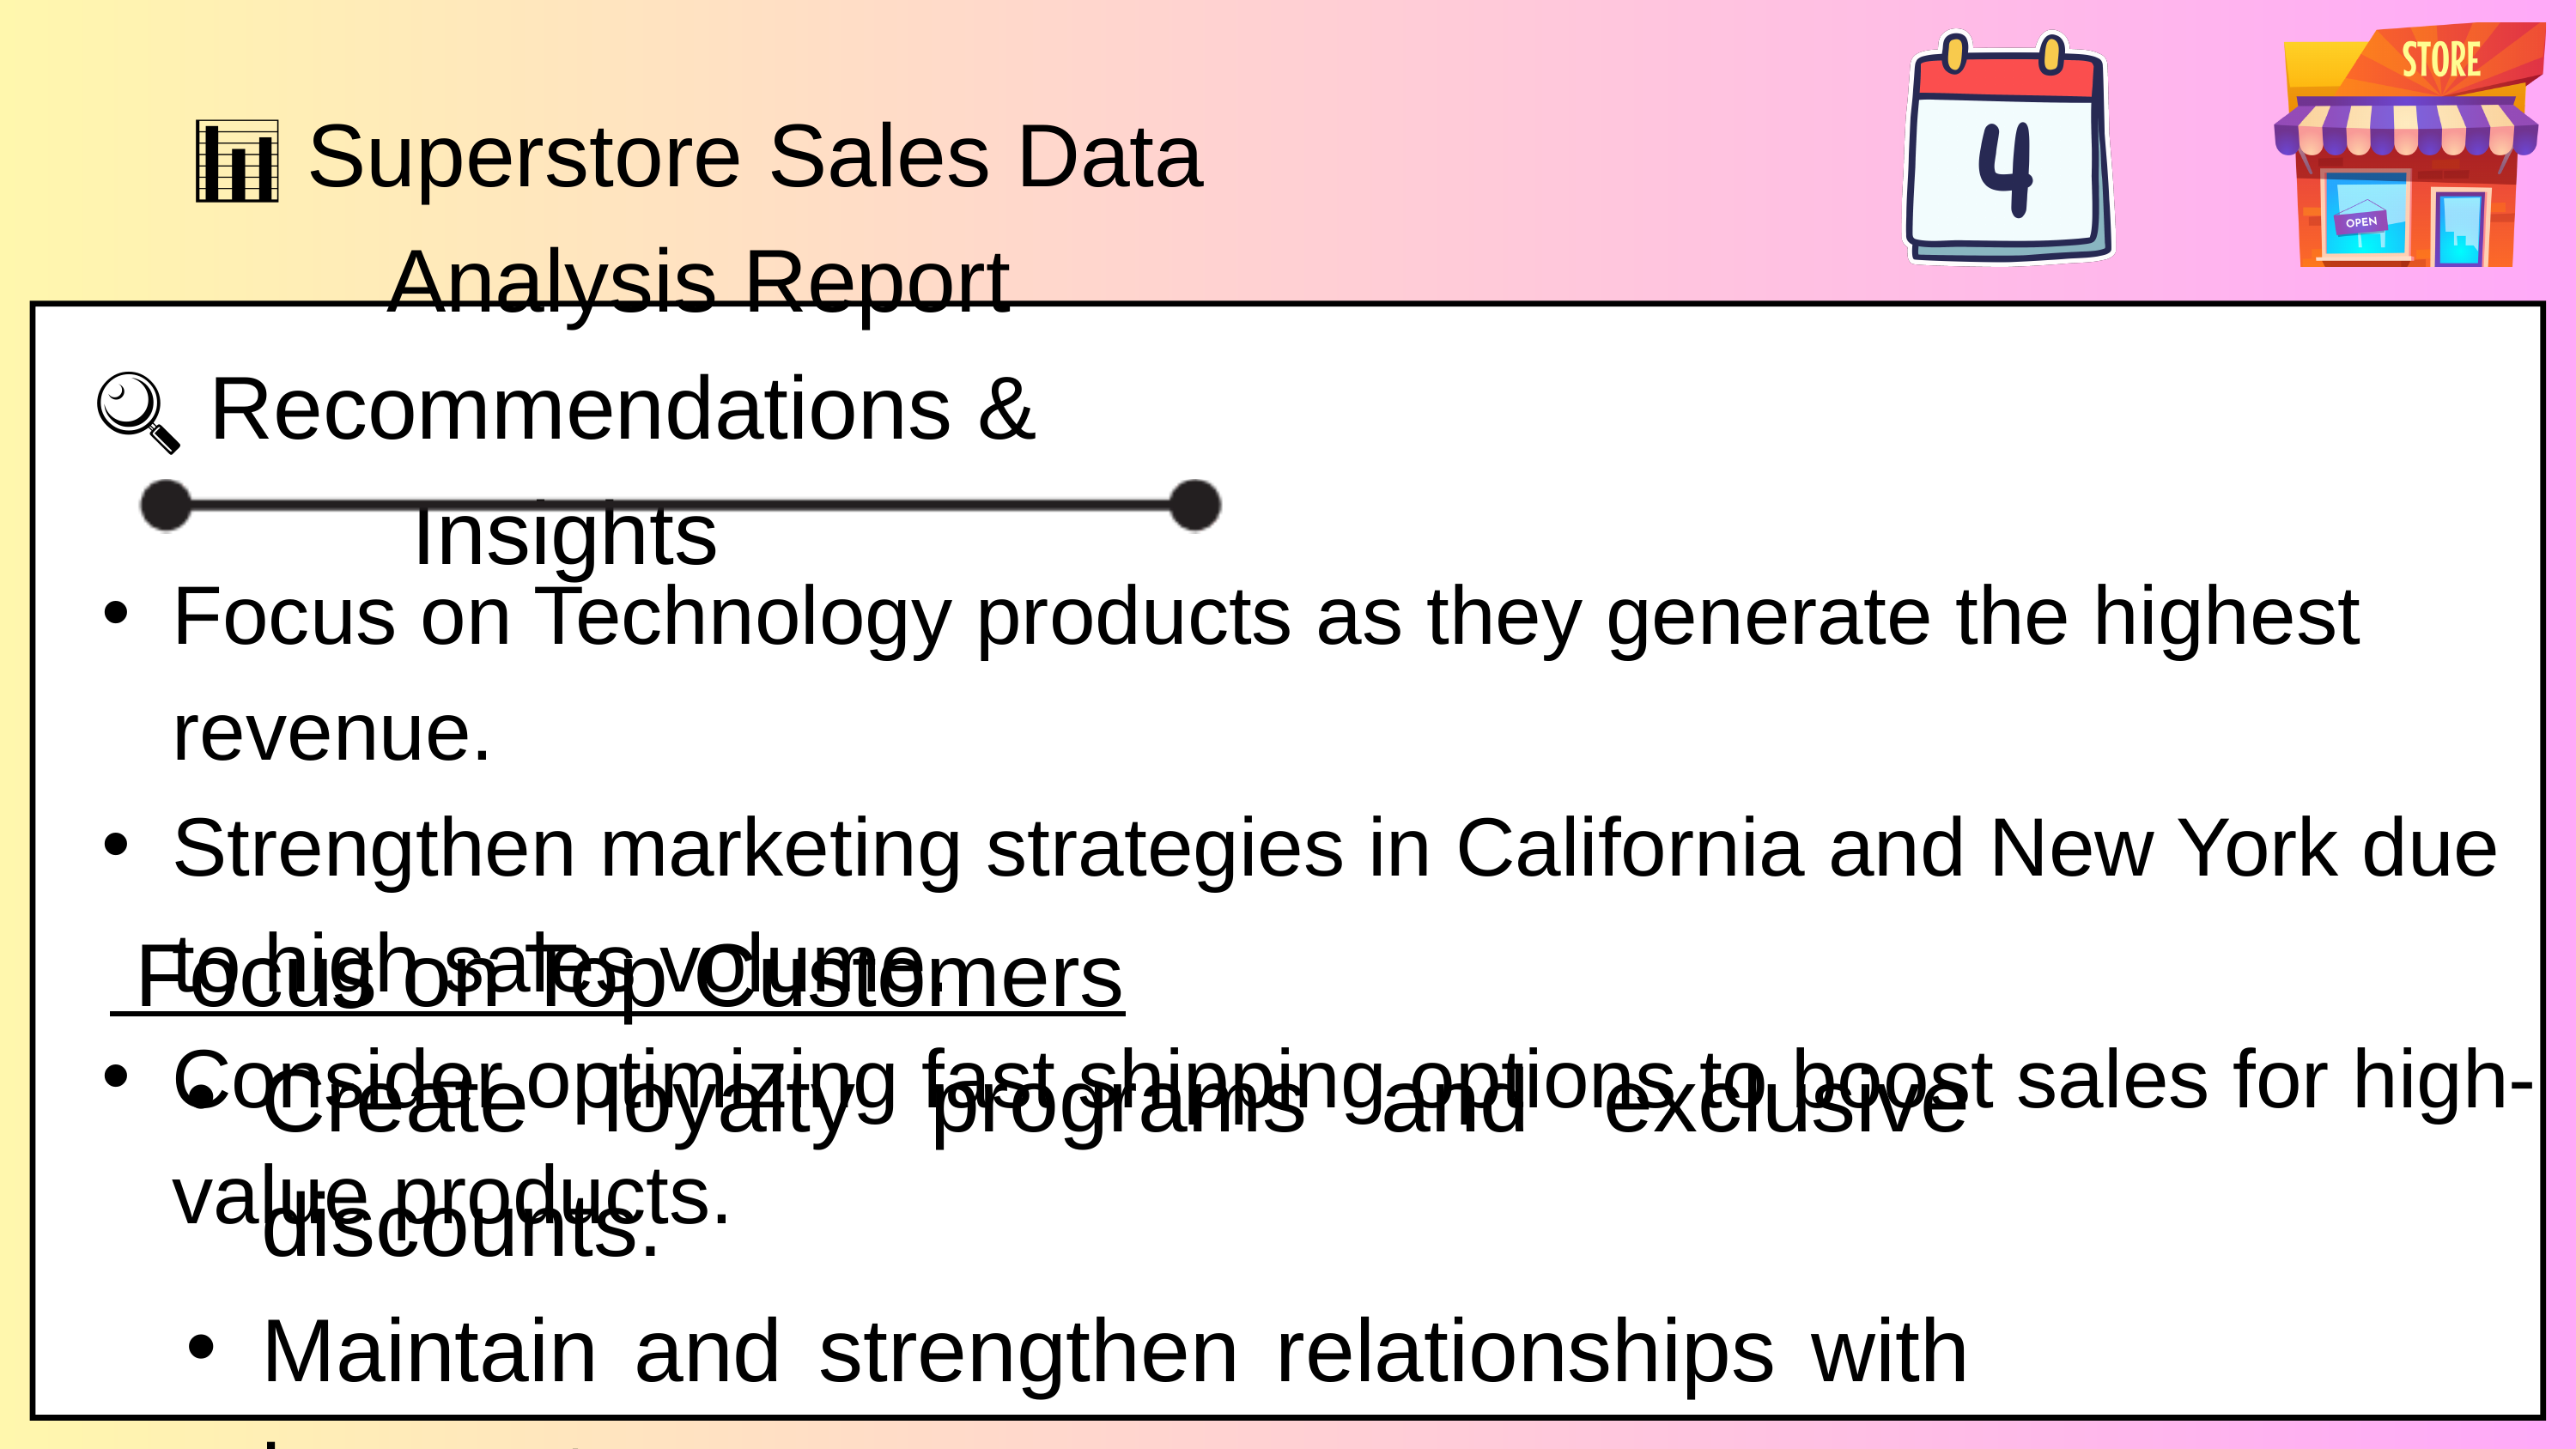

📊 Superstore Sales Data Analysis Report

🔍 Recommendations & Insights

Focus on Technology products as they generate the highest revenue.
Strengthen marketing strategies in California and New York due to high sales volume.
Consider optimizing fast shipping options to boost sales for high-value products.
 Focus on Top Customers
Create loyalty programs and exclusive discounts.
Maintain and strengthen relationships with key customers.